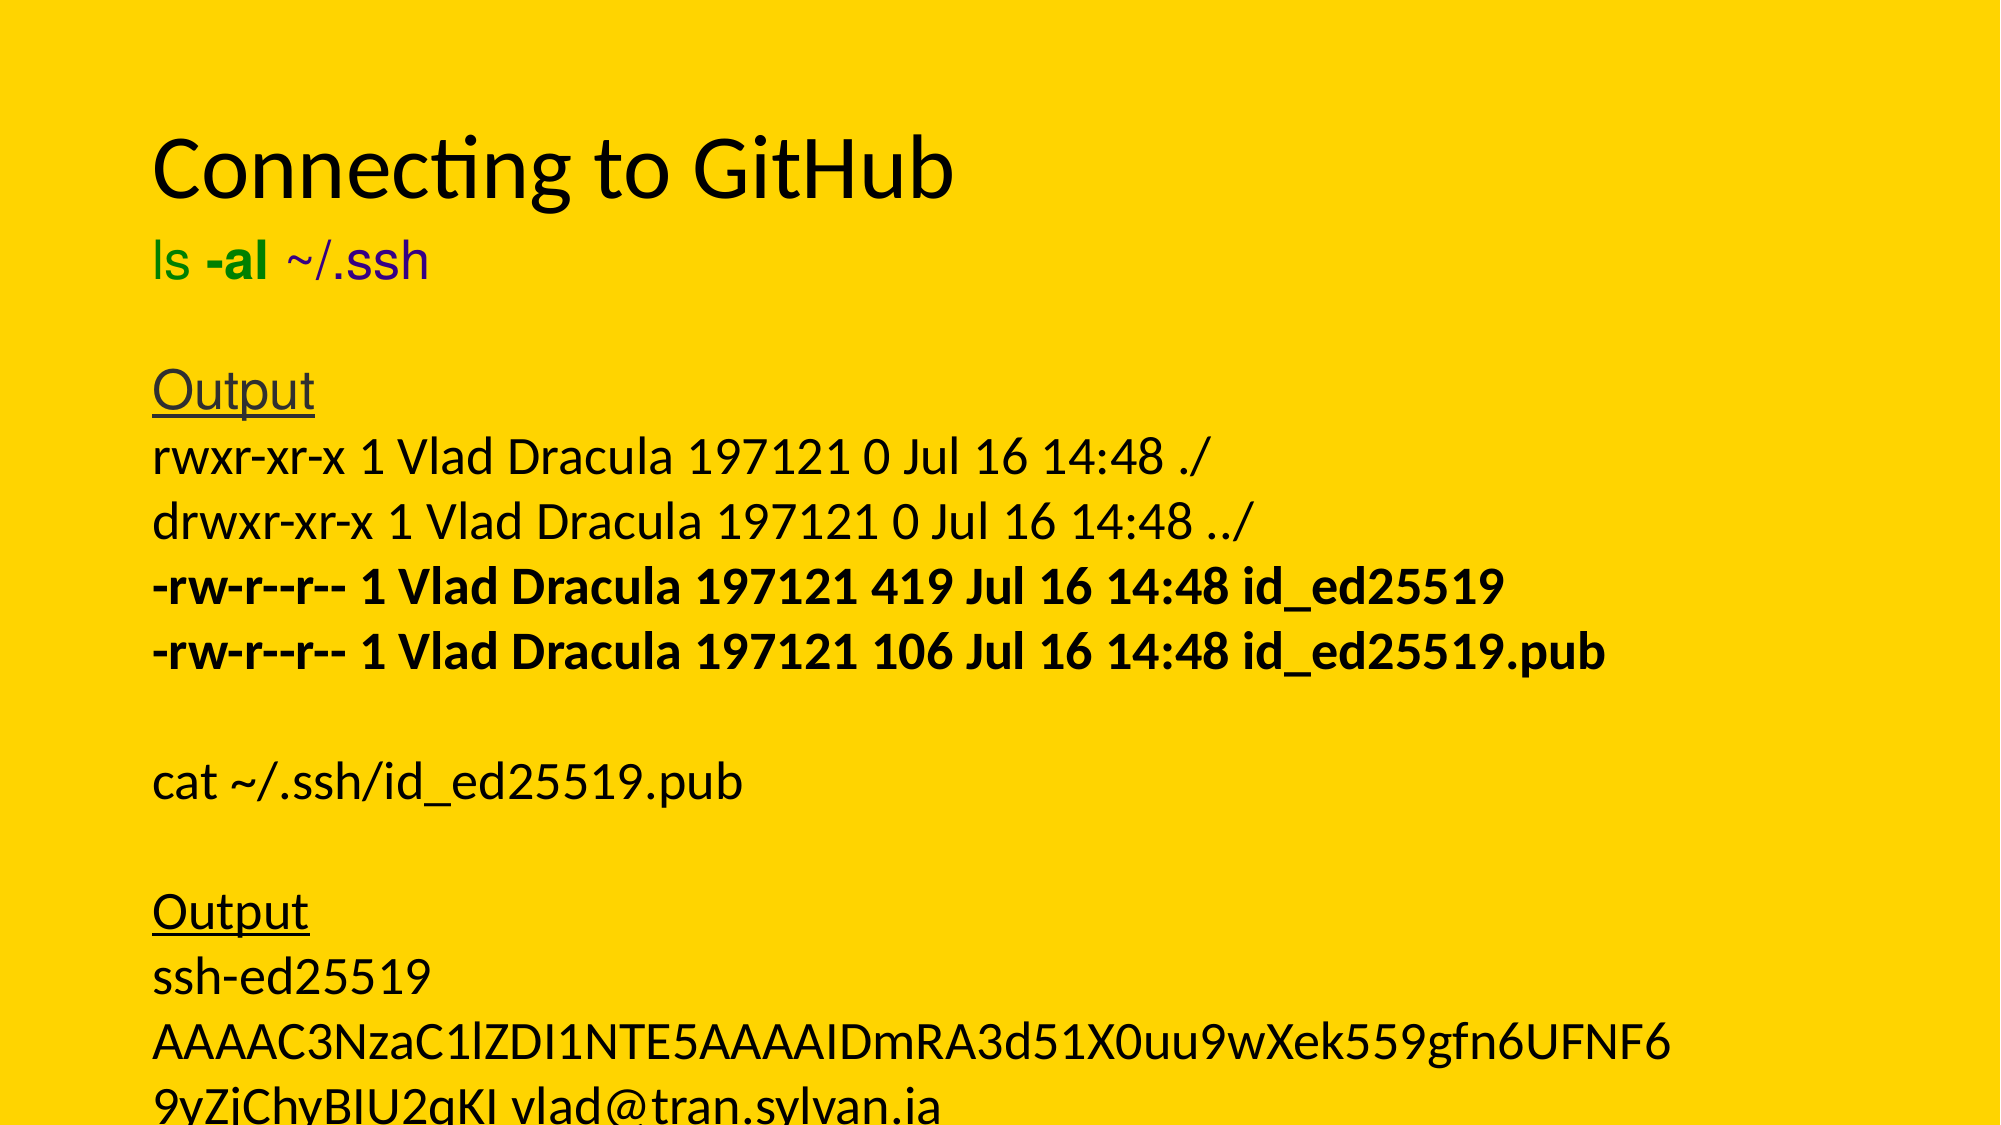

# Connecting to GitHub
ls -al ~/.ssh

Output
rwxr-xr-x 1 Vlad Dracula 197121 0 Jul 16 14:48 ./
drwxr-xr-x 1 Vlad Dracula 197121 0 Jul 16 14:48 ../
-rw-r--r-- 1 Vlad Dracula 197121 419 Jul 16 14:48 id_ed25519
-rw-r--r-- 1 Vlad Dracula 197121 106 Jul 16 14:48 id_ed25519.pub
cat ~/.ssh/id_ed25519.pub

Output
ssh-ed25519 AAAAC3NzaC1lZDI1NTE5AAAAIDmRA3d51X0uu9wXek559gfn6UFNF69yZjChyBIU2qKI vlad@tran.sylvan.ia